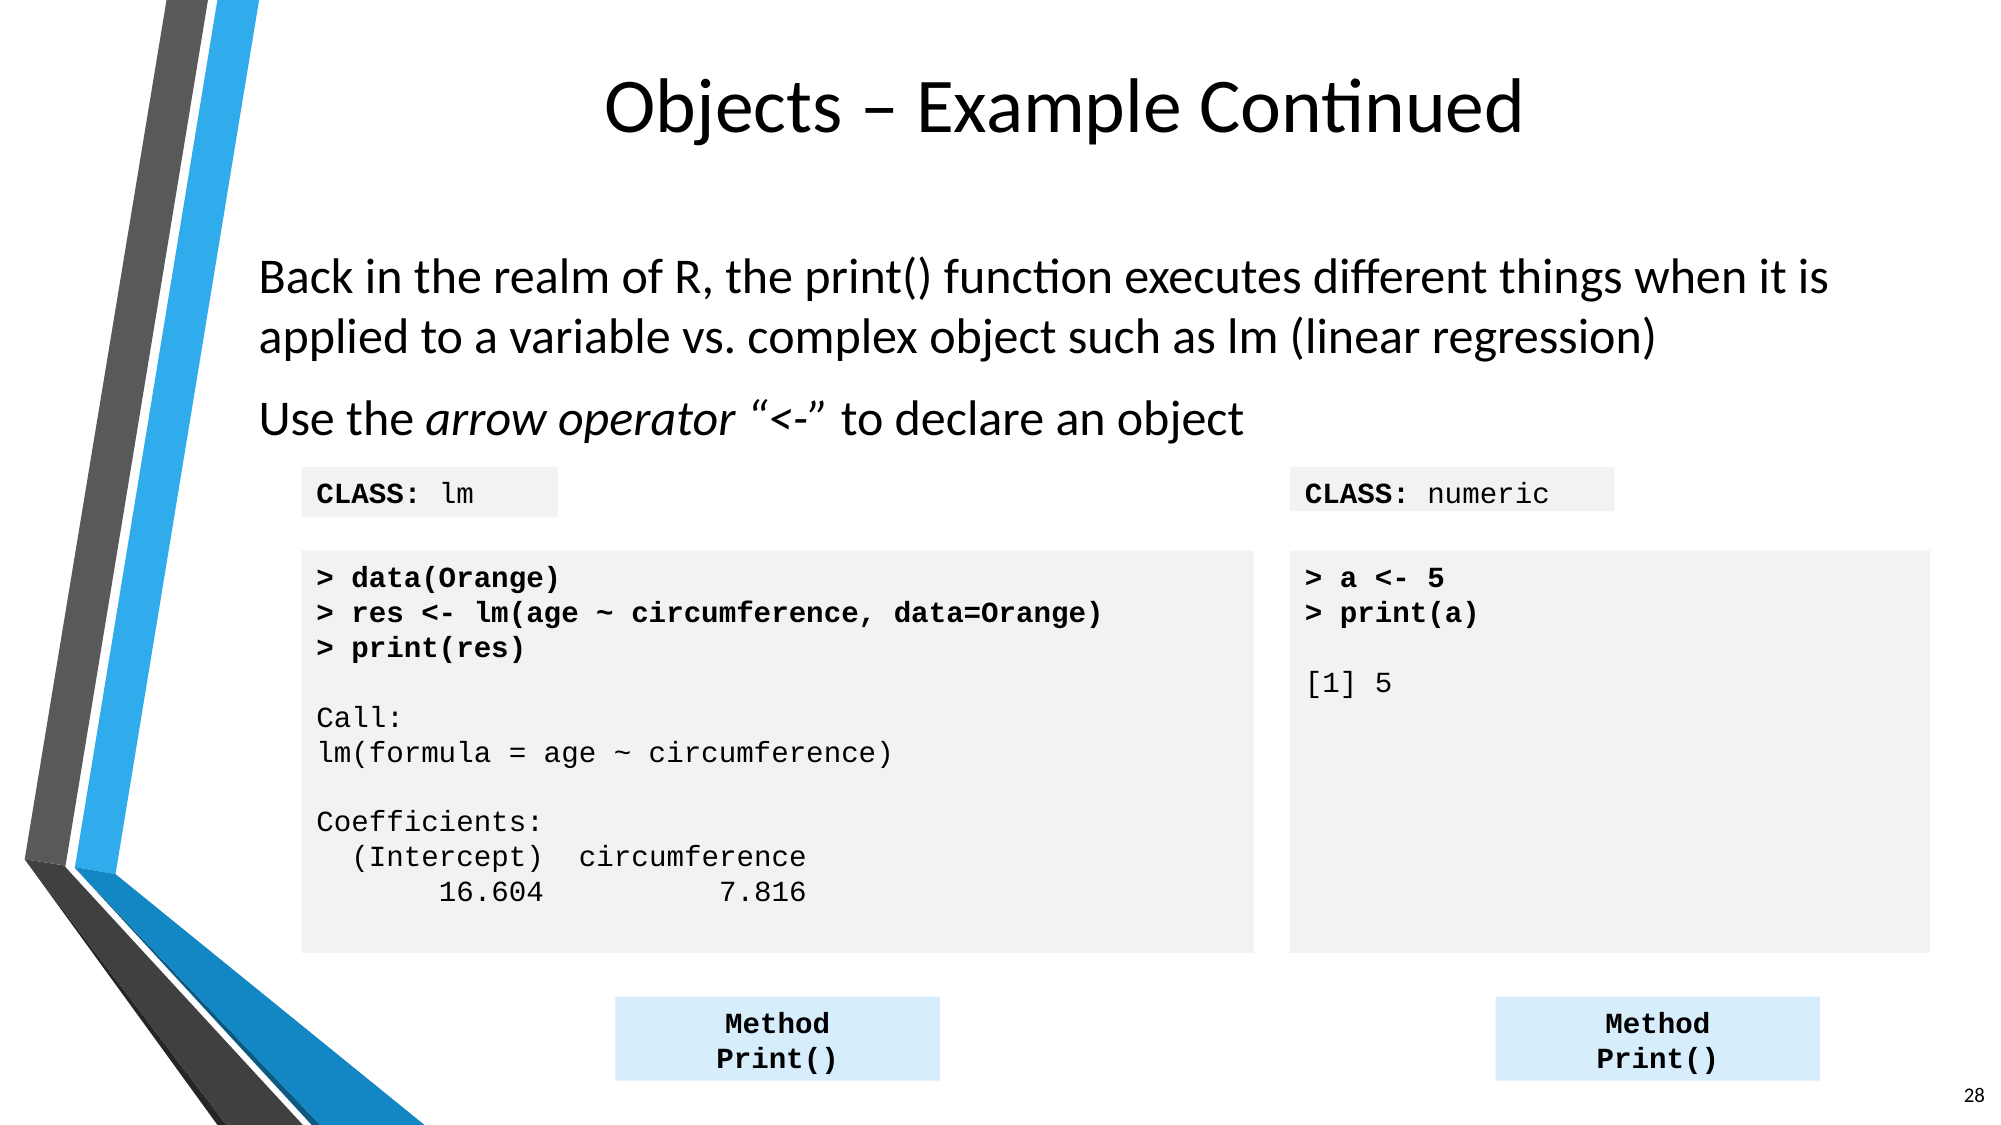

# Objects – Example Continued
Back in the realm of R, the print() function executes different things when it is applied to a variable vs. complex object such as lm (linear regression)
Use the arrow operator “<-” to declare an object
CLASS: lm
CLASS: numeric
> a <- 5
> print(a)

[1] 5
> data(Orange)
> res <- lm(age ~ circumference, data=Orange)
> print(res)

Call:
lm(formula = age ~ circumference)

Coefficients:
  (Intercept)  circumference
       16.604          7.816

Method
Print()
Method
Print()
28